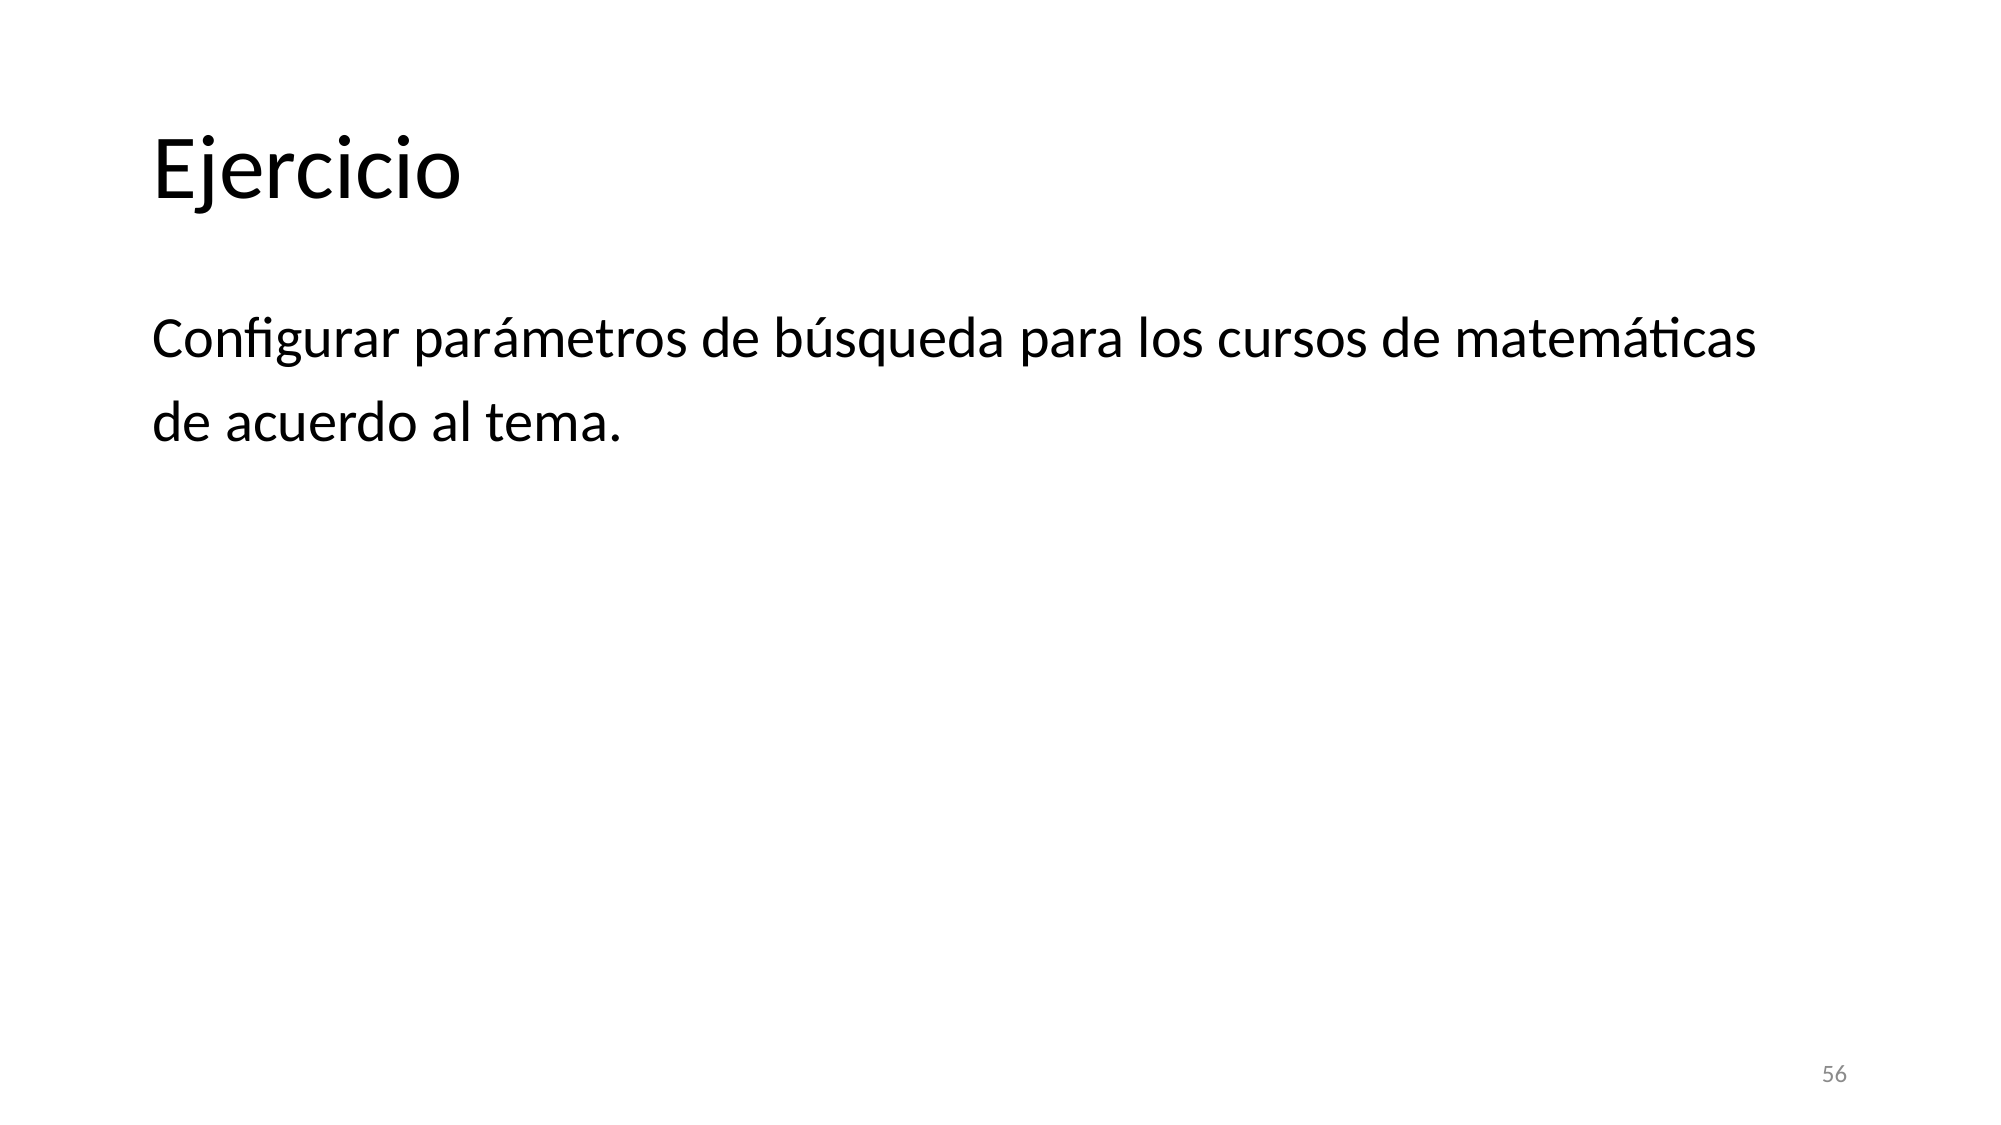

# Ejercicio
Configurar parámetros de búsqueda para los cursos de matemáticas
de acuerdo al tema.
56